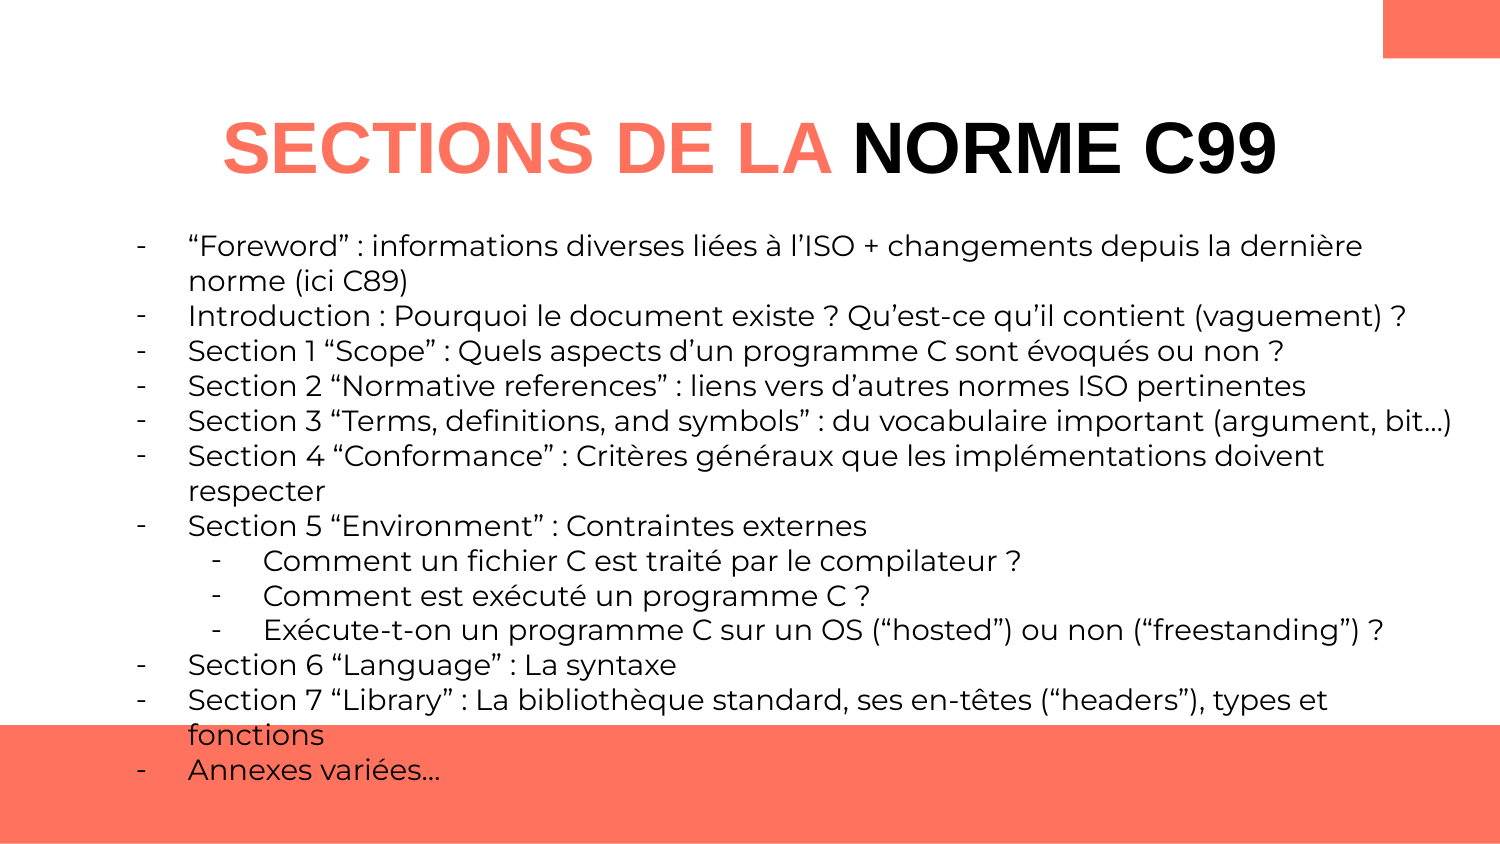

SECTIONS DE LA NORME C99
“Foreword” : informations diverses liées à l’ISO + changements depuis la dernière norme (ici C89)
Introduction : Pourquoi le document existe ? Qu’est-ce qu’il contient (vaguement) ?
Section 1 “Scope” : Quels aspects d’un programme C sont évoqués ou non ?
Section 2 “Normative references” : liens vers d’autres normes ISO pertinentes
Section 3 “Terms, definitions, and symbols” : du vocabulaire important (argument, bit…)
Section 4 “Conformance” : Critères généraux que les implémentations doivent respecter
Section 5 “Environment” : Contraintes externes
Comment un fichier C est traité par le compilateur ?
Comment est exécuté un programme C ?
Exécute-t-on un programme C sur un OS (“hosted”) ou non (“freestanding”) ?
Section 6 “Language” : La syntaxe
Section 7 “Library” : La bibliothèque standard, ses en-têtes (“headers”), types et fonctions
Annexes variées…